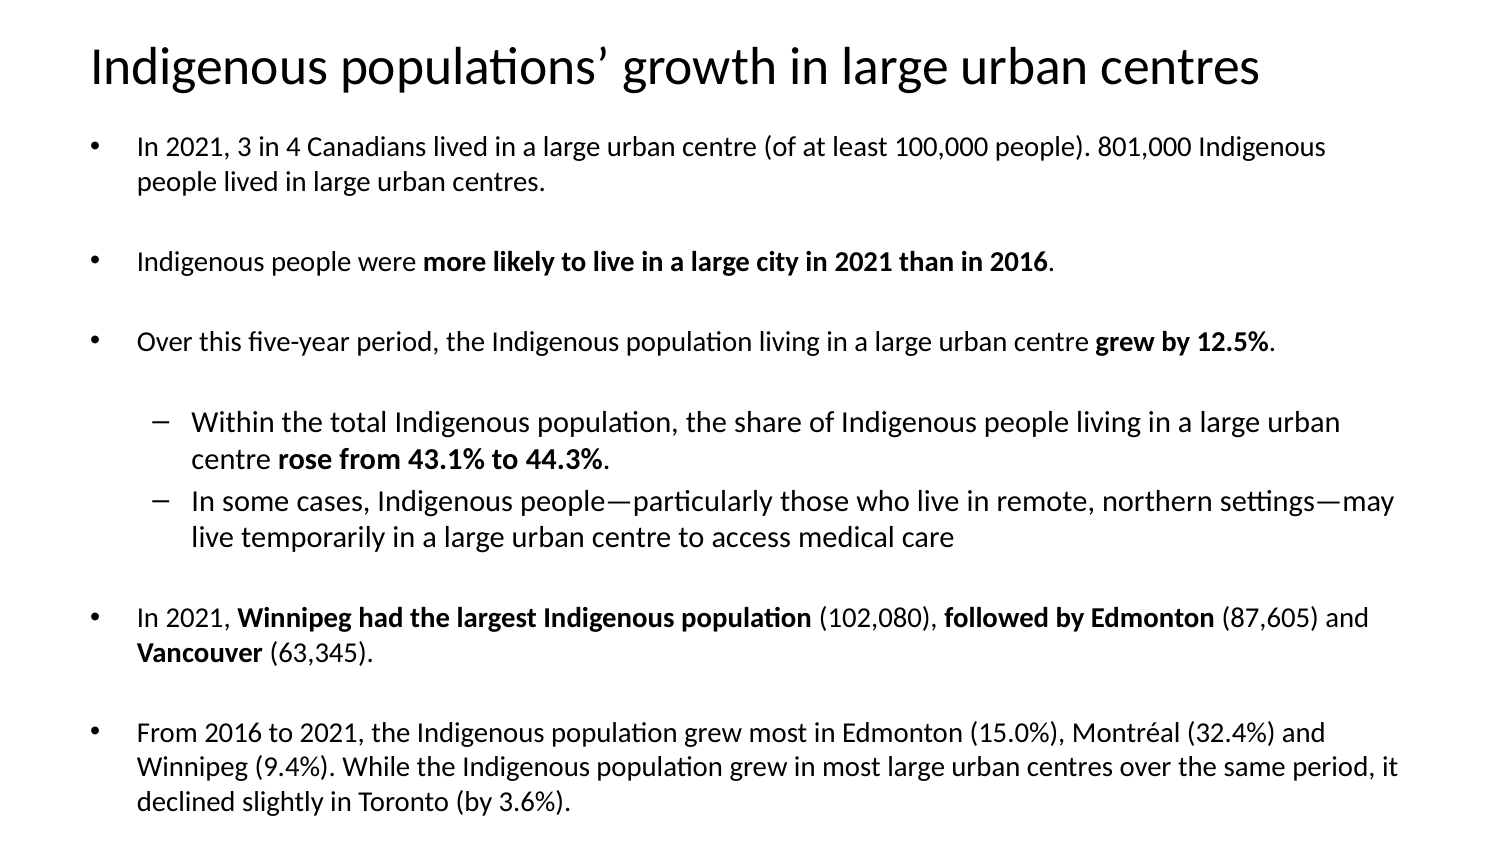

# Indigenous populations’ growth in large urban centres
In 2021, 3 in 4 Canadians lived in a large urban centre (of at least 100,000 people). 801,000 Indigenous people lived in large urban centres.

Indigenous people were more likely to live in a large city in 2021 than in 2016.

Over this five-year period, the Indigenous population living in a large urban centre grew by 12.5%.

Within the total Indigenous population, the share of Indigenous people living in a large urban centre rose from 43.1% to 44.3%.
In some cases, Indigenous people—particularly those who live in remote, northern settings—may live temporarily in a large urban centre to access medical care

In 2021, Winnipeg had the largest Indigenous population (102,080), followed by Edmonton (87,605) and Vancouver (63,345).

From 2016 to 2021, the Indigenous population grew most in Edmonton (15.0%), Montréal (32.4%) and Winnipeg (9.4%). While the Indigenous population grew in most large urban centres over the same period, it declined slightly in Toronto (by 3.6%).